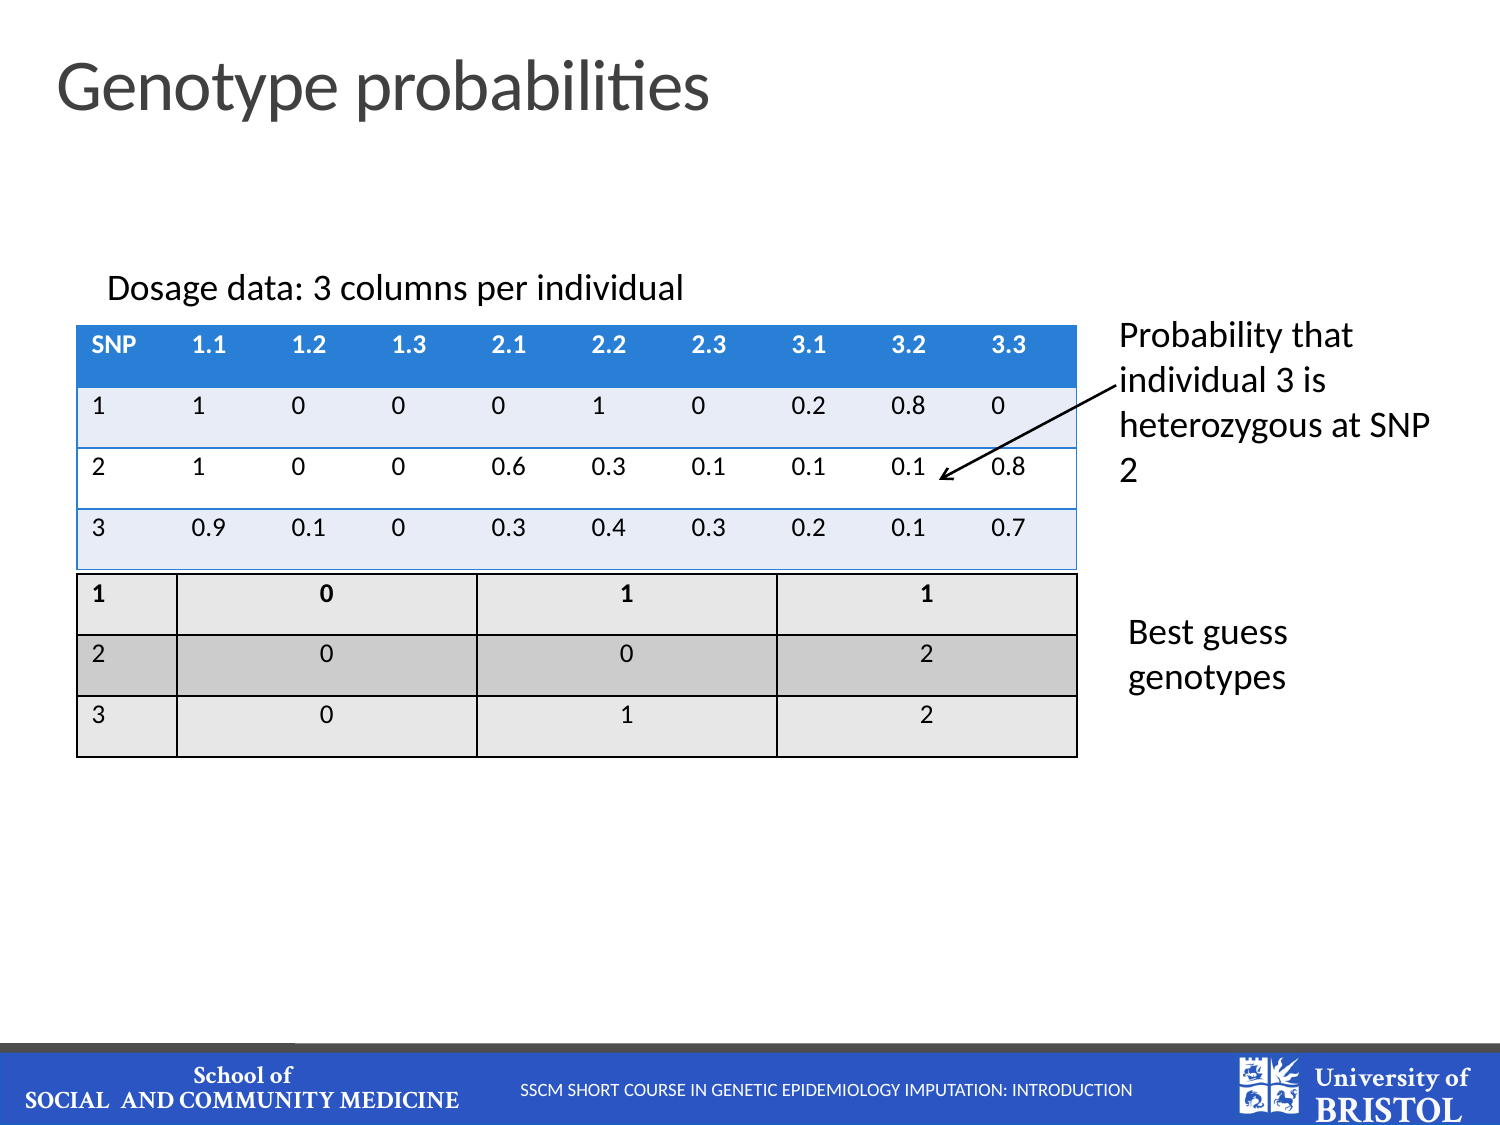

# Genotype probabilities
Dosage data: 3 columns per individual
Probability that individual 3 is heterozygous at SNP 2
| SNP | 1.1 | 1.2 | 1.3 | 2.1 | 2.2 | 2.3 | 3.1 | 3.2 | 3.3 |
| --- | --- | --- | --- | --- | --- | --- | --- | --- | --- |
| 1 | 1 | 0 | 0 | 0 | 1 | 0 | 0.2 | 0.8 | 0 |
| 2 | 1 | 0 | 0 | 0.6 | 0.3 | 0.1 | 0.1 | 0.1 | 0.8 |
| 3 | 0.9 | 0.1 | 0 | 0.3 | 0.4 | 0.3 | 0.2 | 0.1 | 0.7 |
| 1 | 0 | 1 | 1 |
| --- | --- | --- | --- |
| 2 | 0 | 0 | 2 |
| 3 | 0 | 1 | 2 |
Best guess
genotypes
SSCM Short Course in Genetic Epidemiology Imputation: Introduction